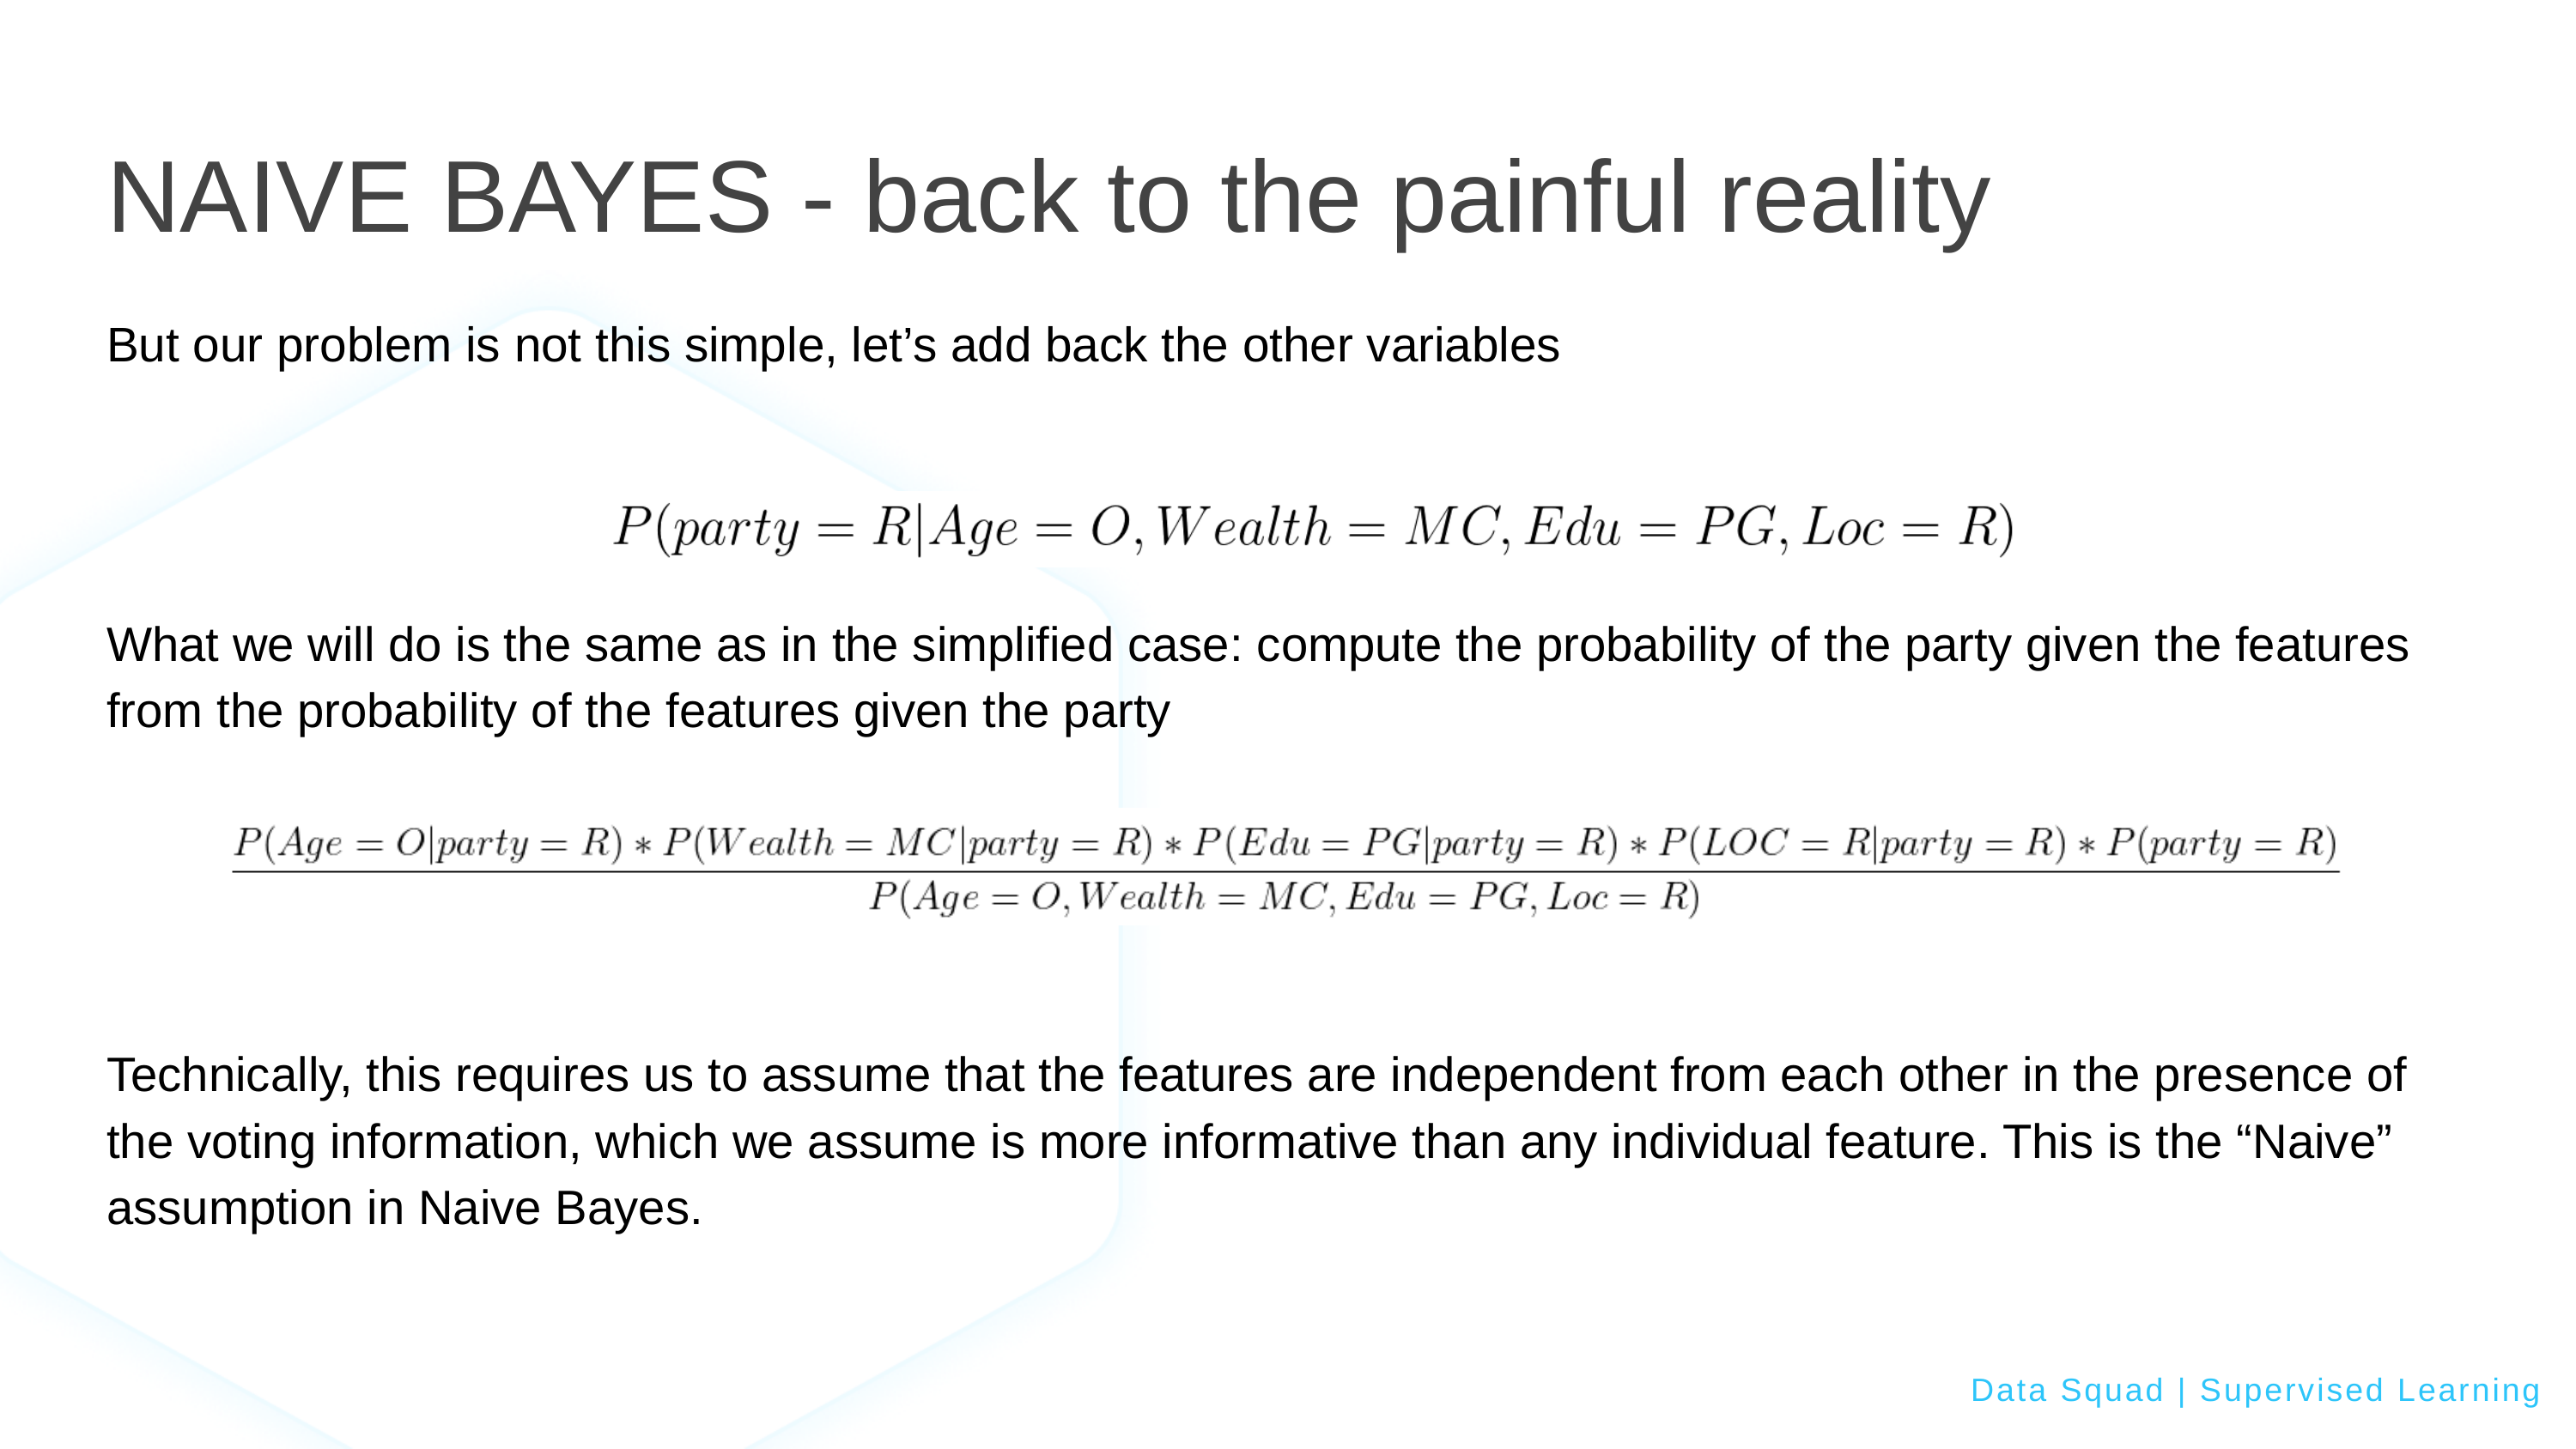

NAIVE BAYES - back to the painful reality
But our problem is not this simple, let’s add back the other variables

What we will do is the same as in the simplified case: compute the probability of the party given the features from the probability of the features given the party

Technically, this requires us to assume that the features are independent from each other in the presence of the voting information, which we assume is more informative than any individual feature. This is the “Naive” assumption in Naive Bayes.
Data Squad | Supervised Learning